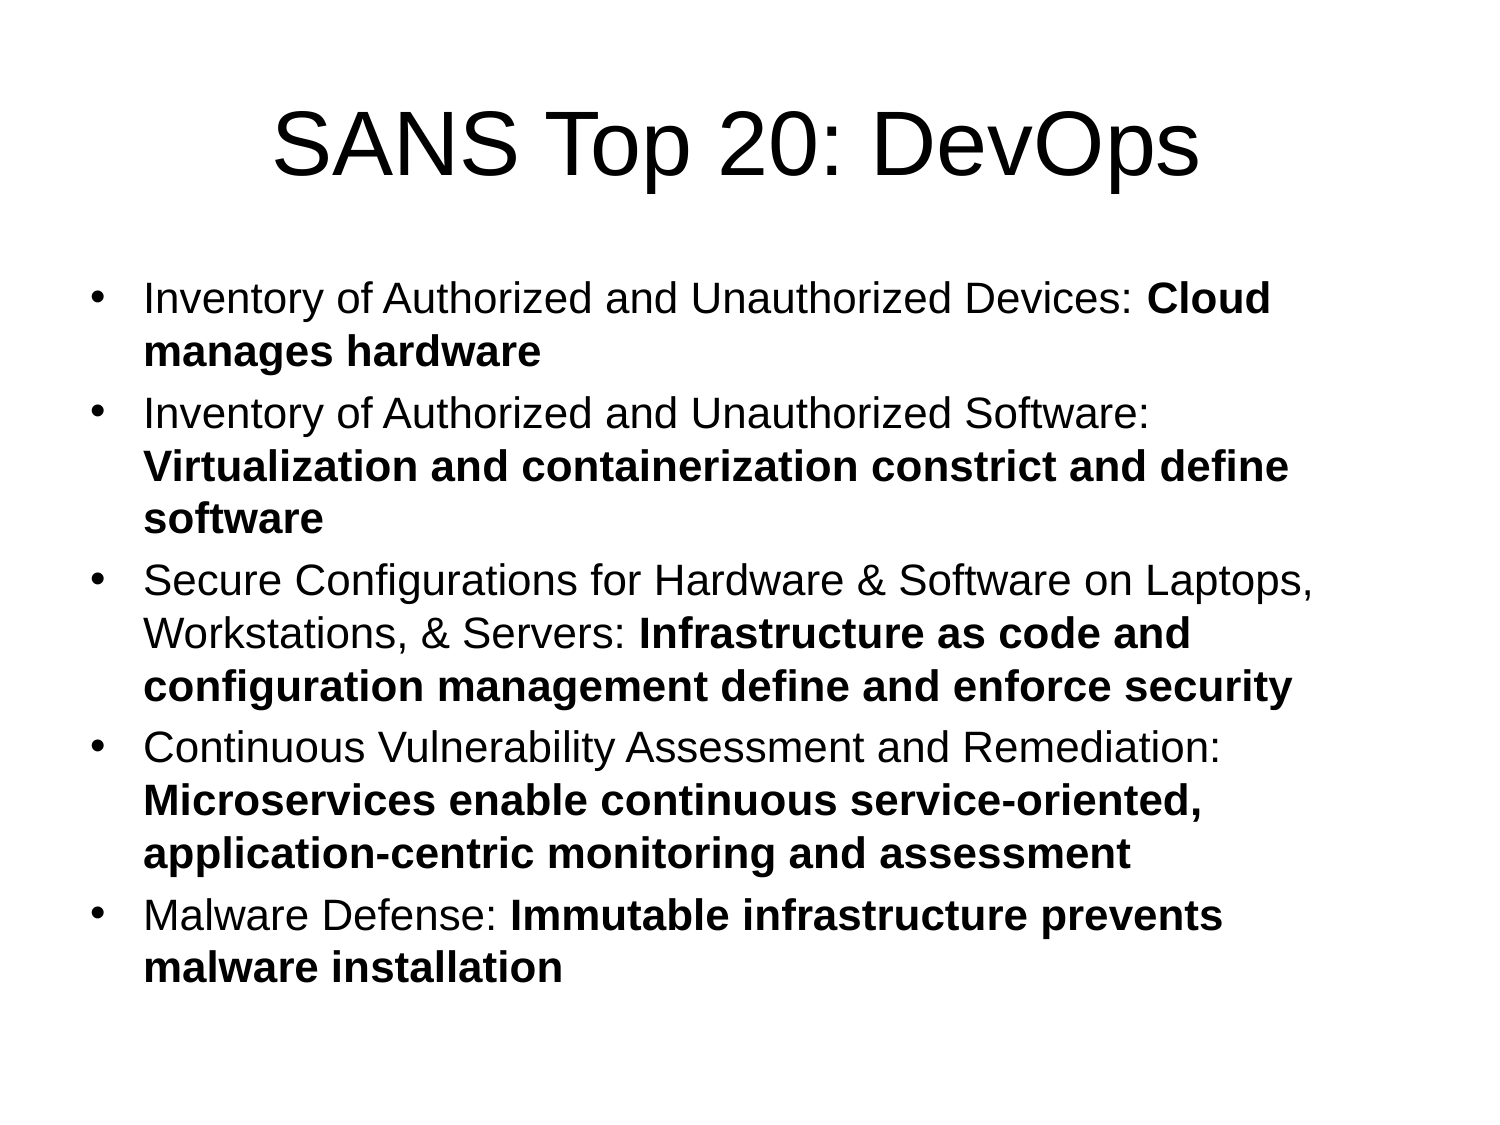

# SANS Top 20: DevOps
Inventory of Authorized and Unauthorized Devices: Cloud manages hardware
Inventory of Authorized and Unauthorized Software: Virtualization and containerization constrict and define software
Secure Configurations for Hardware & Software on Laptops, Workstations, & Servers: Infrastructure as code and configuration management define and enforce security
Continuous Vulnerability Assessment and Remediation: Microservices enable continuous service-oriented, application-centric monitoring and assessment
Malware Defense: Immutable infrastructure prevents malware installation